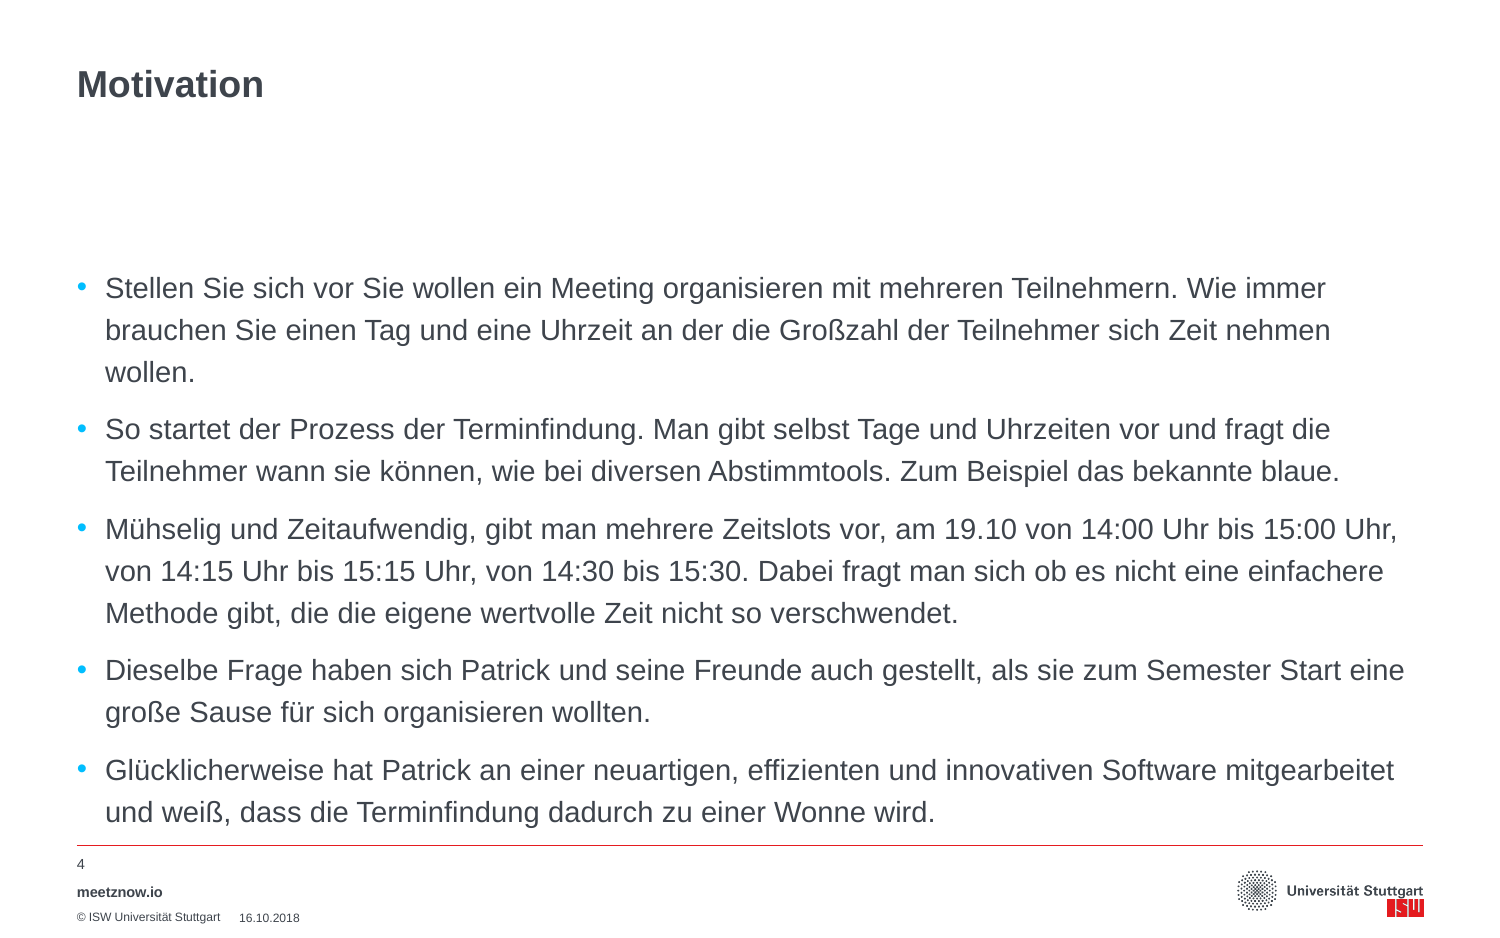

# Motivation

Stellen Sie sich vor Sie wollen ein Meeting organisieren mit mehreren Teilnehmern. Wie immer brauchen Sie einen Tag und eine Uhrzeit an der die Großzahl der Teilnehmer sich Zeit nehmen wollen.
So startet der Prozess der Terminfindung. Man gibt selbst Tage und Uhrzeiten vor und fragt die Teilnehmer wann sie können, wie bei diversen Abstimmtools. Zum Beispiel das bekannte blaue.
Mühselig und Zeitaufwendig, gibt man mehrere Zeitslots vor, am 19.10 von 14:00 Uhr bis 15:00 Uhr, von 14:15 Uhr bis 15:15 Uhr, von 14:30 bis 15:30. Dabei fragt man sich ob es nicht eine einfachere Methode gibt, die die eigene wertvolle Zeit nicht so verschwendet.
Dieselbe Frage haben sich Patrick und seine Freunde auch gestellt, als sie zum Semester Start eine große Sause für sich organisieren wollten.
Glücklicherweise hat Patrick an einer neuartigen, effizienten und innovativen Software mitgearbeitet und weiß, dass die Terminfindung dadurch zu einer Wonne wird.
4
meetznow.io
16.10.2018